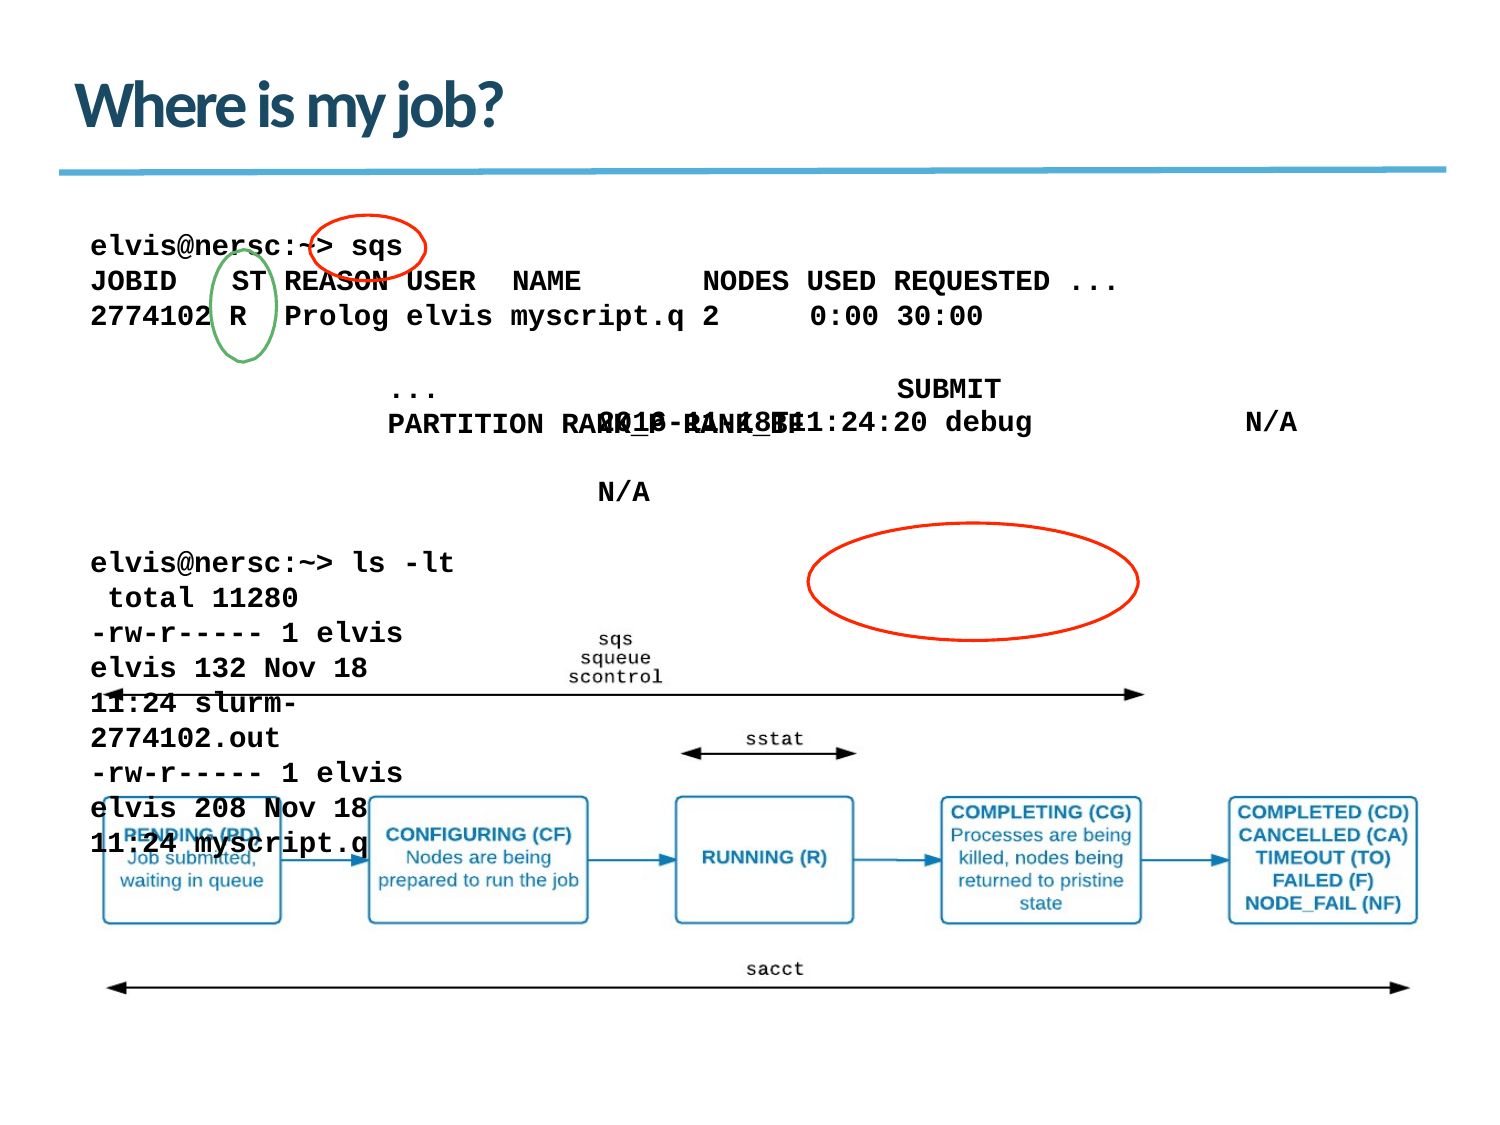

# Where is my job?

elvis@nersc:~> sqs
JOBID	ST REASON USER	NAME

NODES USED REQUESTED ...
2774102 R	Prolog elvis myscript.q 2	0:00 30:00

...	SUBMIT	PARTITION RANK_P RANK_BF
2016-11-18T11:24:20 debug	N/A

elvis@nersc:~> ls -lt  total 11280
-rw-r----- 1 elvis elvis 132 Nov 18 11:24 slurm-2774102.out
-rw-r----- 1 elvis elvis 208 Nov 18 11:24 myscript.q
N/A